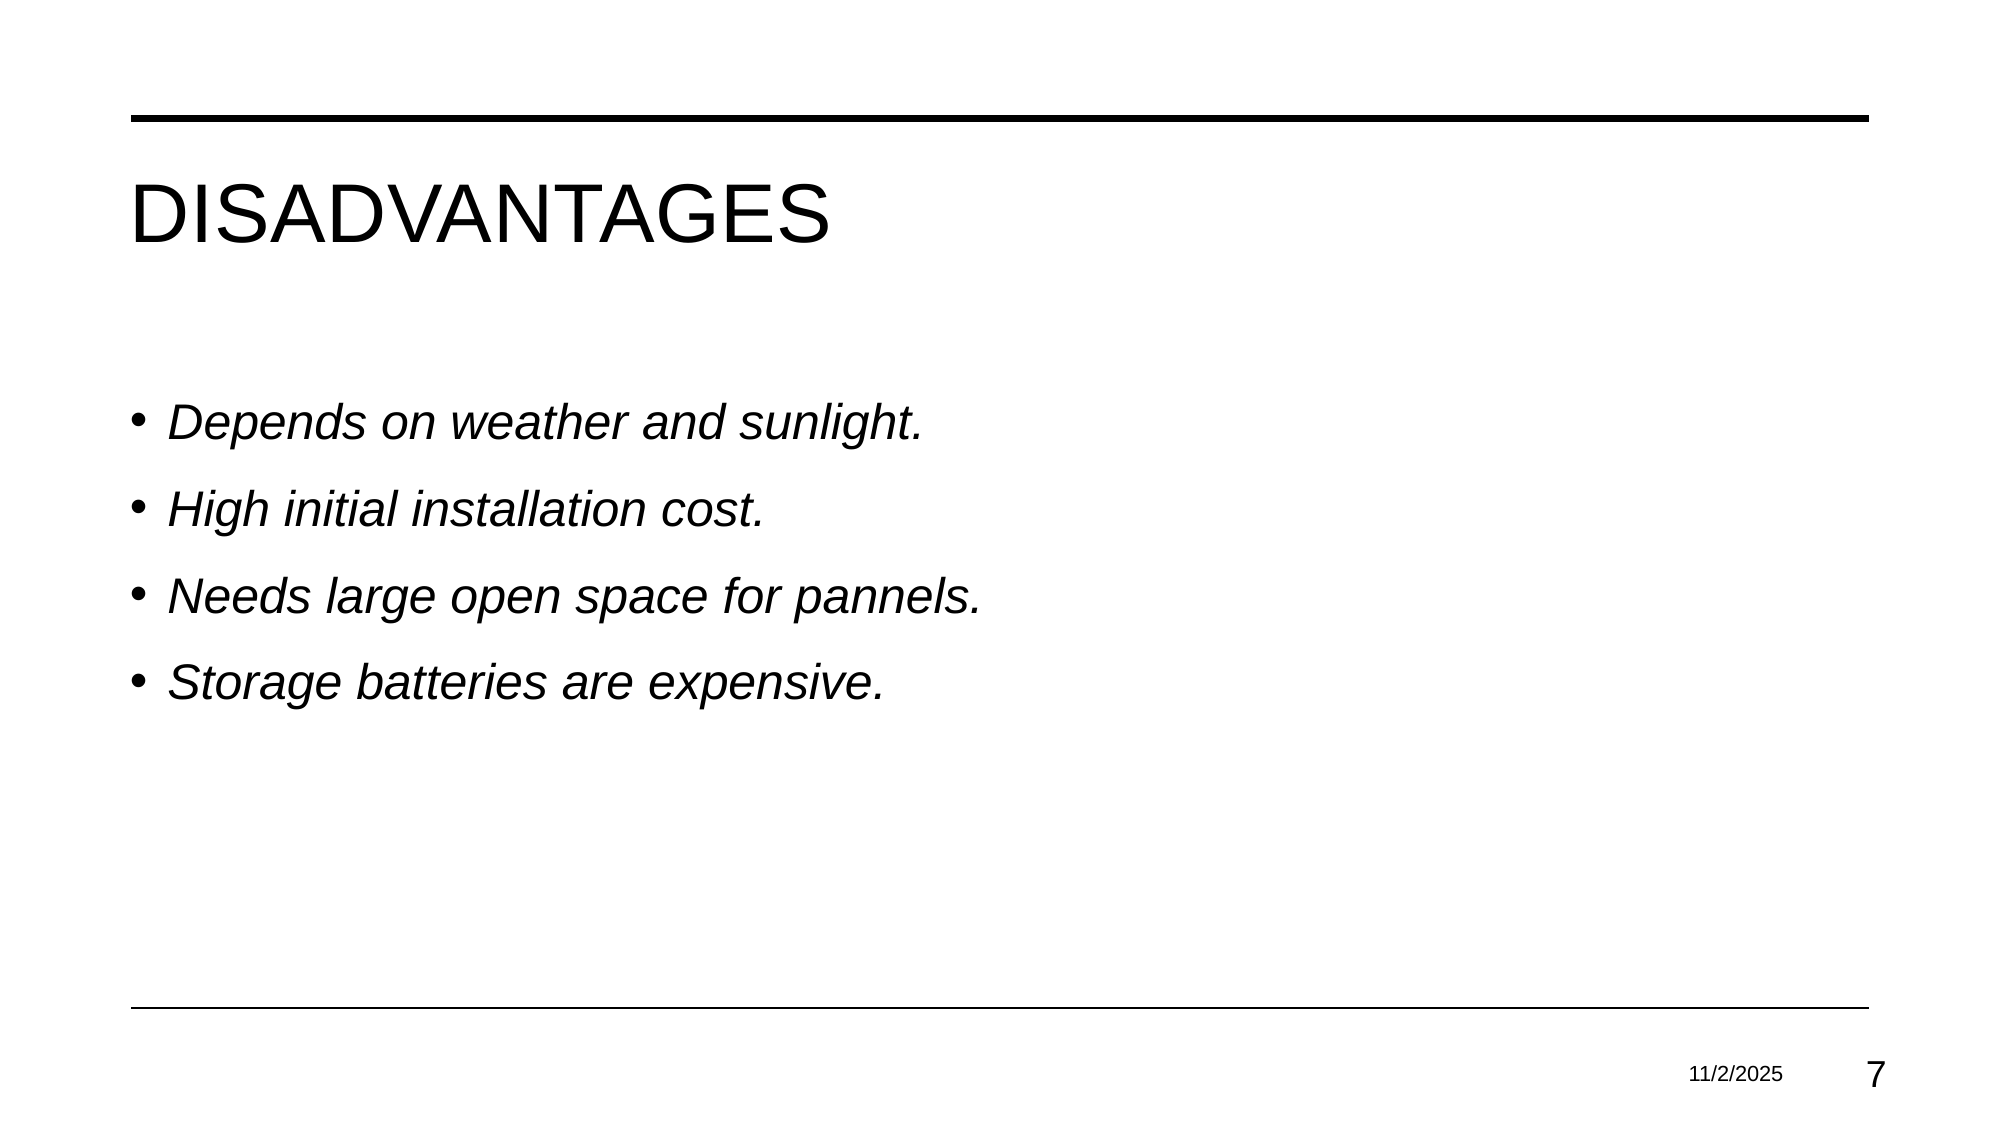

# disadvantages
Depends on weather and sunlight.
High initial installation cost.
Needs large open space for pannels.
Storage batteries are expensive.

11/2/2025
7